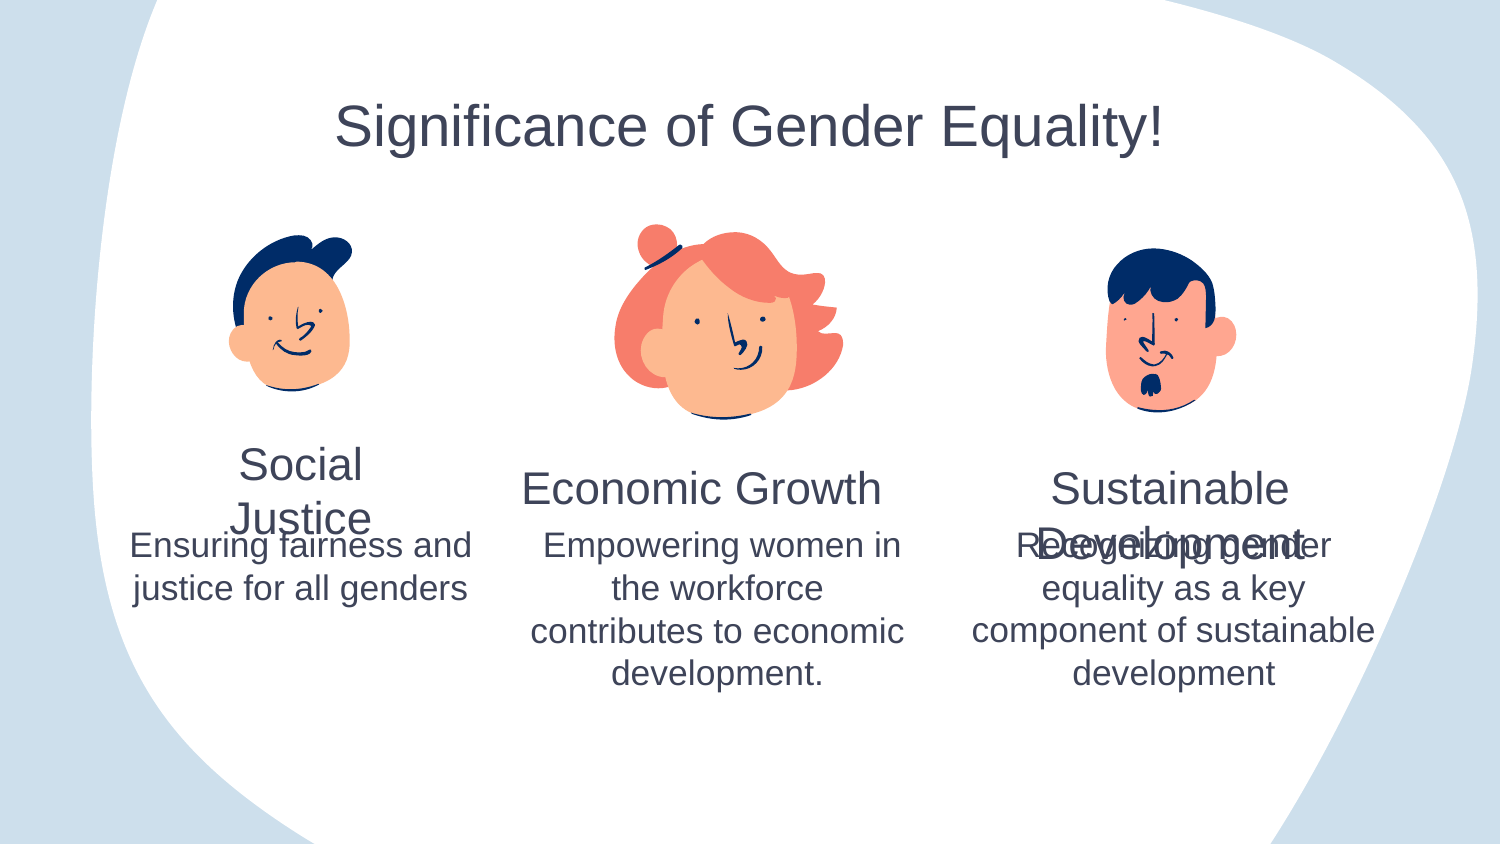

# Significance of Gender Equality!

Social Justice
Economic Growth
Sustainable Development
Ensuring fairness and justice for all genders
Recognizing gender equality as a key component of sustainable development
 Empowering women in the workforce contributes to economic development.